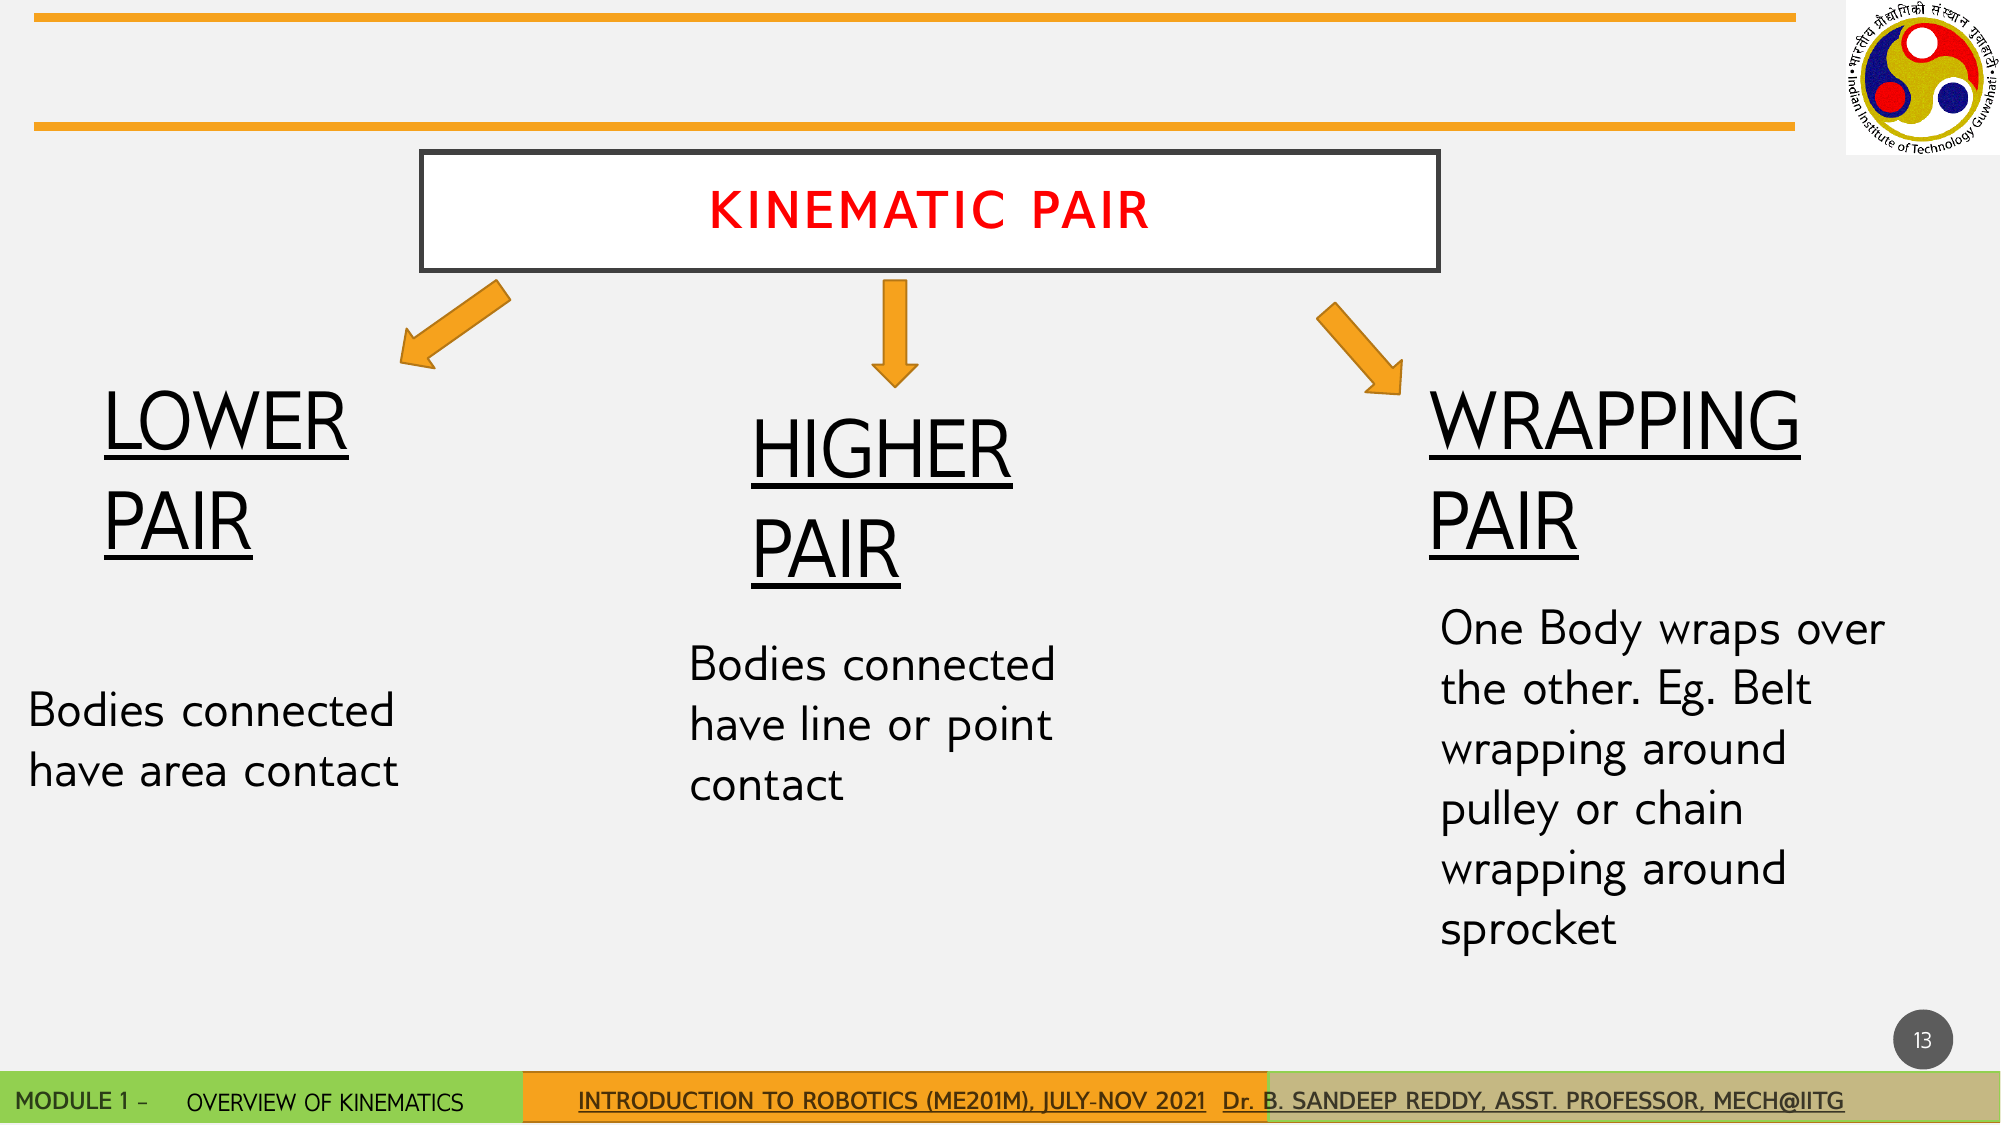

KINEMATIC PAIR

LOWER PAIR
WRAPPING PAIR
HIGHER PAIR
One Body wraps over the other. Eg. Belt wrapping around pulley or chain wrapping around sprocket
Bodies connected have line or point contact
Bodies connected have area contact
13
OVERVIEW OF KINEMATICS